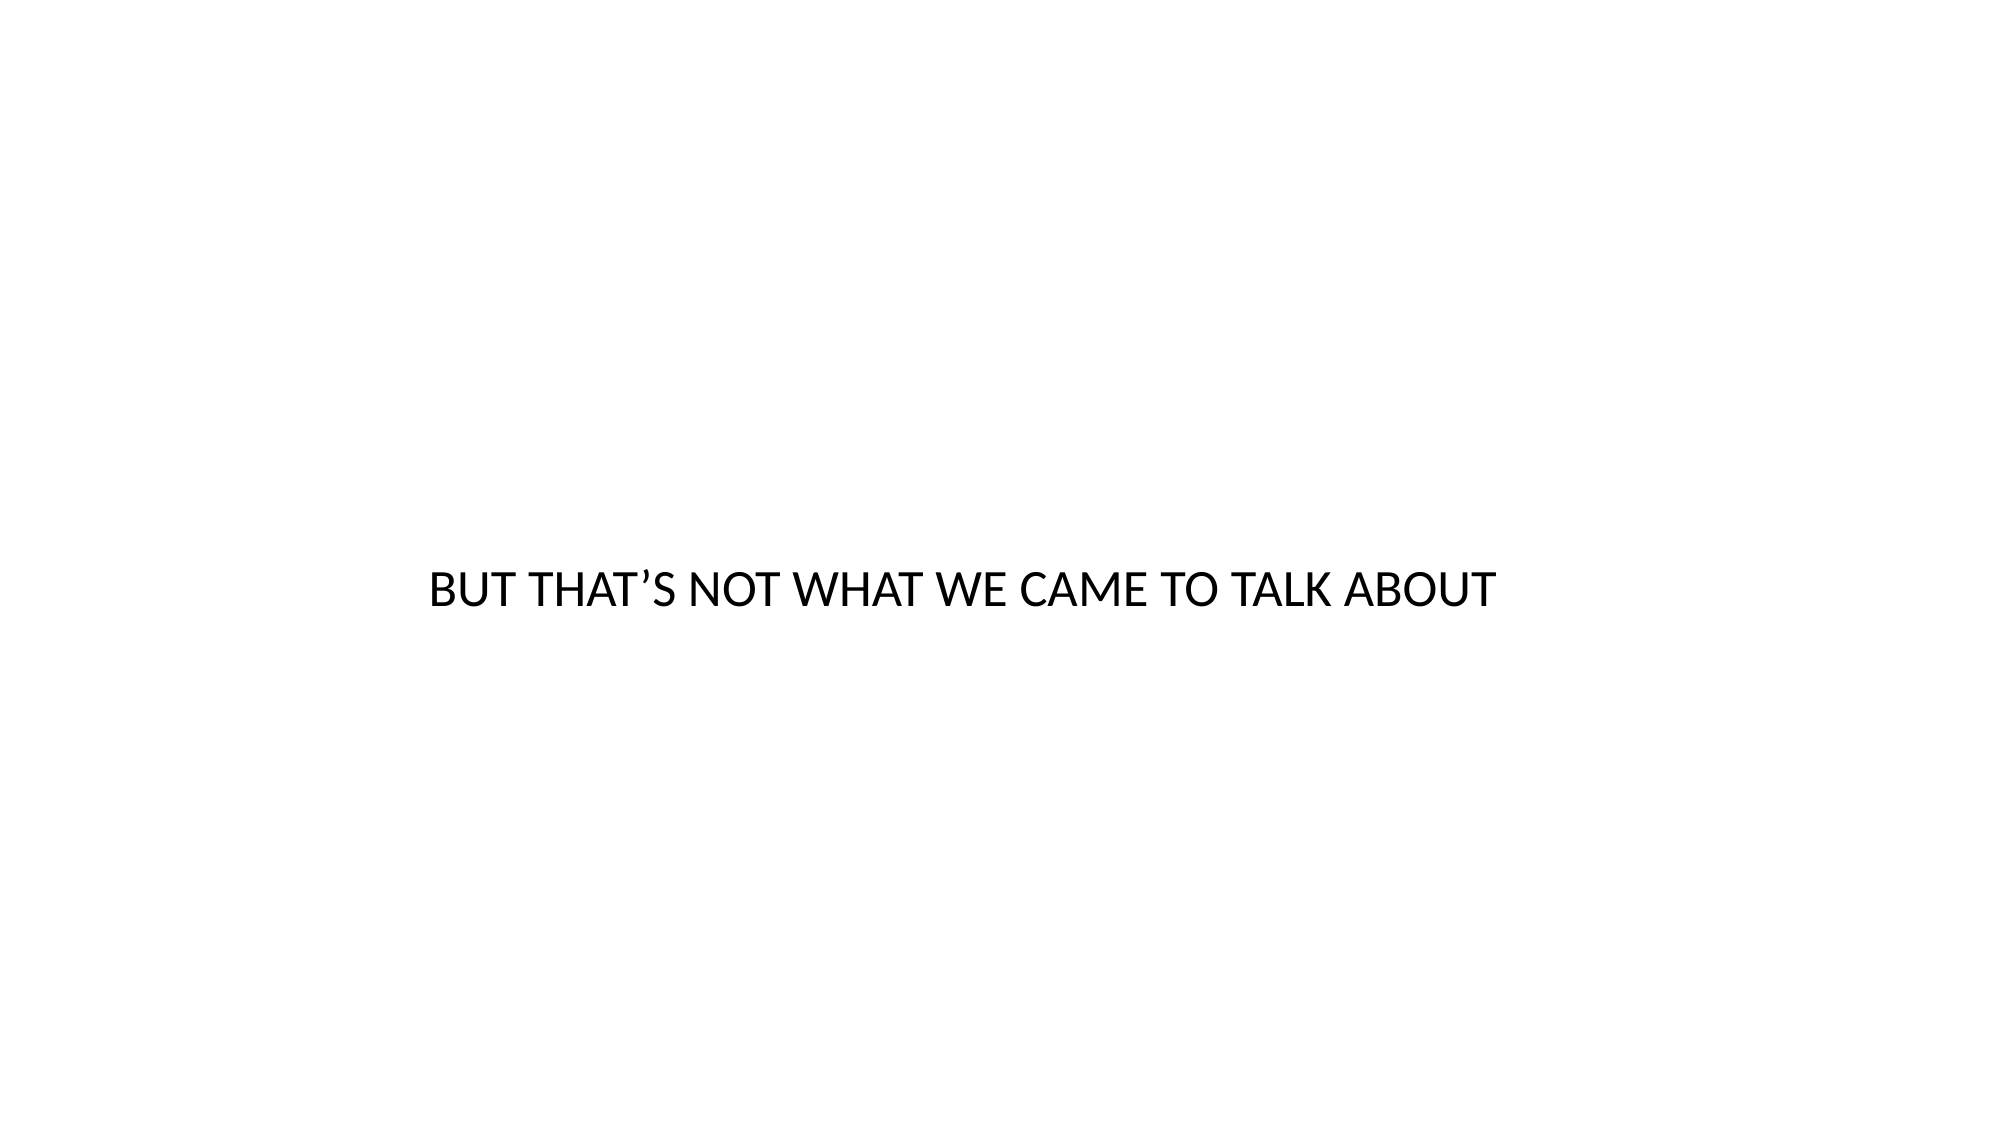

BUT THAT’S NOT WHAT WE CAME TO TALK ABOUT